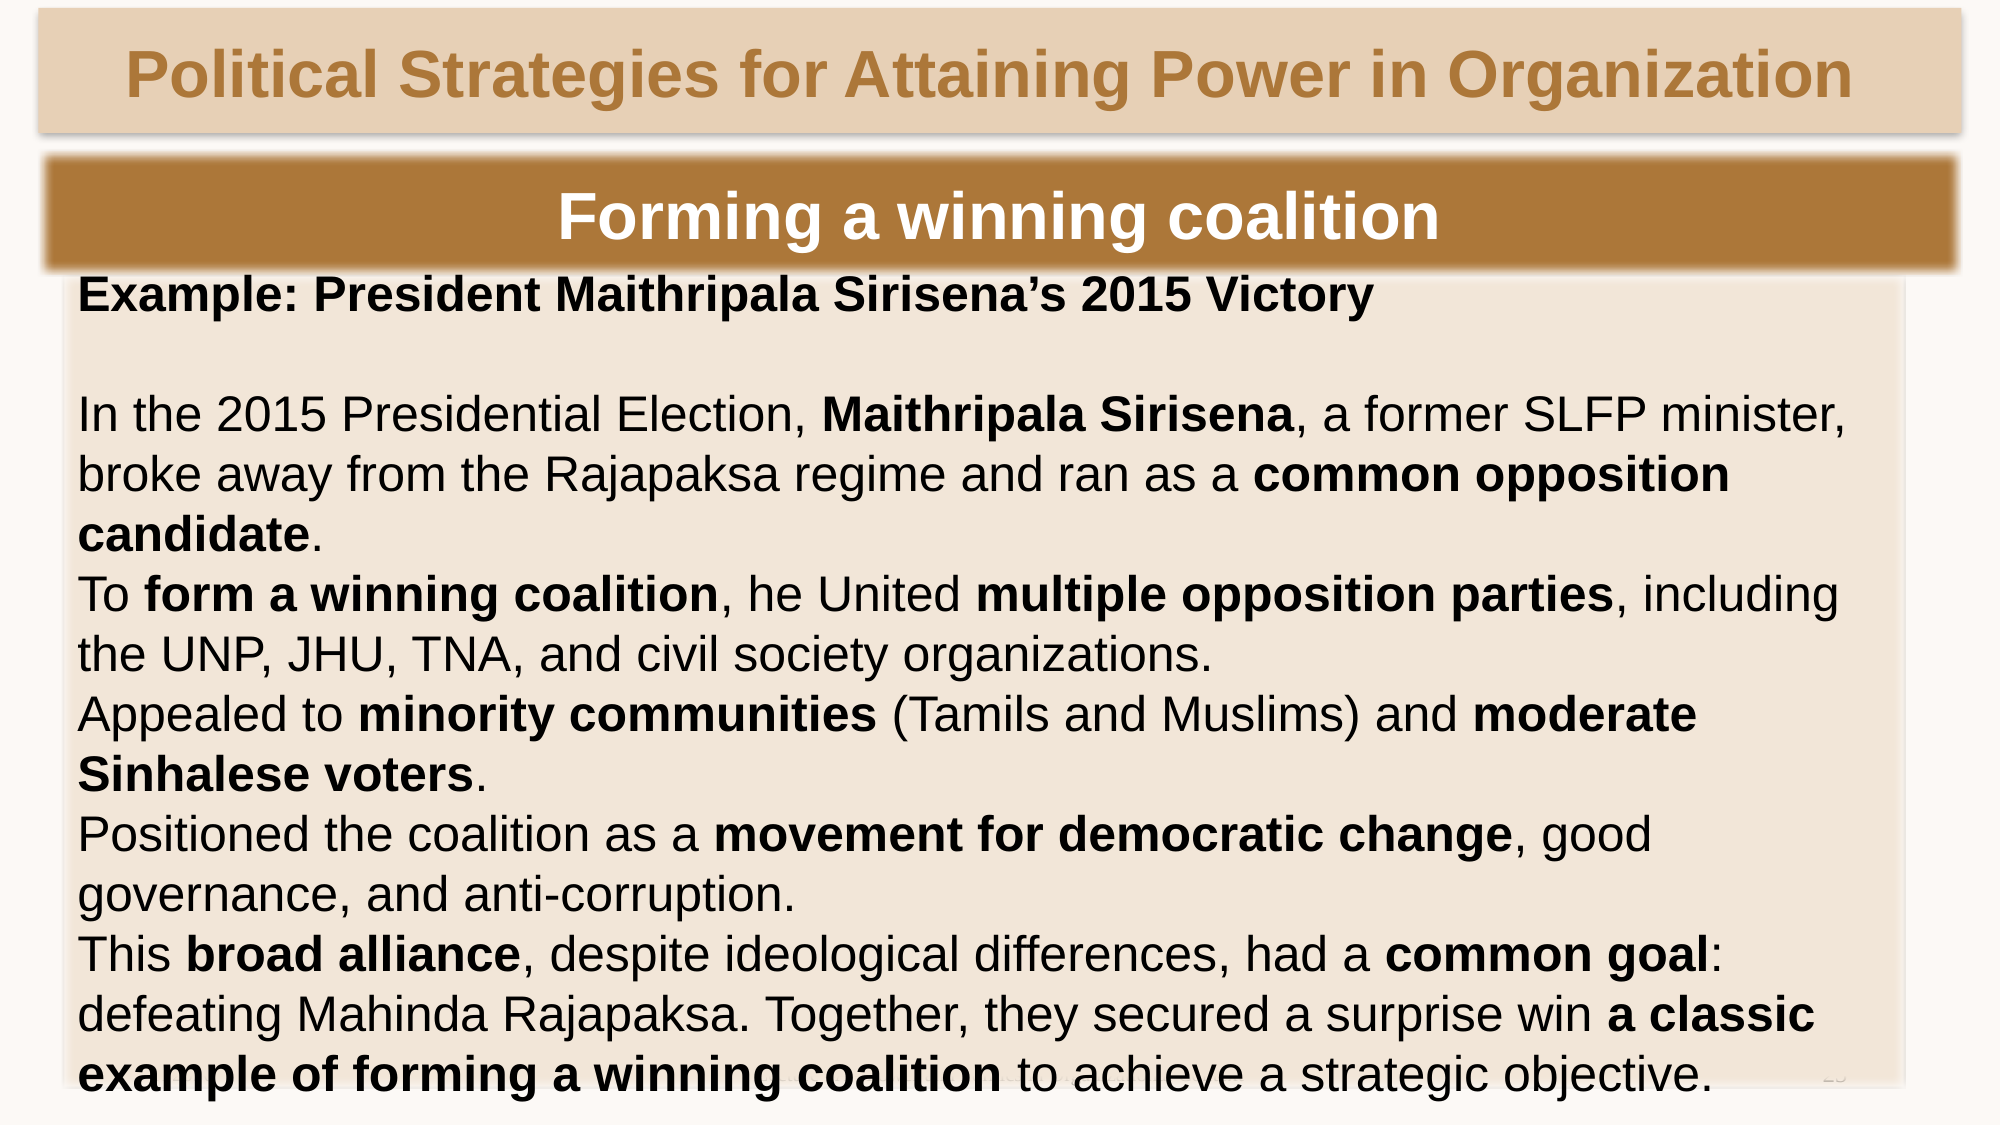

Political Strategies for Attaining Power in Organization
Forming a winning coalition
Example: President Maithripala Sirisena’s 2015 Victory

In the 2015 Presidential Election, Maithripala Sirisena, a former SLFP minister, broke away from the Rajapaksa regime and ran as a common opposition candidate.
To form a winning coalition, he United multiple opposition parties, including the UNP, JHU, TNA, and civil society organizations.
Appealed to minority communities (Tamils and Muslims) and moderate Sinhalese voters.
Positioned the coalition as a movement for democratic change, good governance, and anti-corruption.
This broad alliance, despite ideological differences, had a common goal: defeating Mahinda Rajapaksa. Together, they secured a surprise win a classic example of forming a winning coalition to achieve a strategic objective.

IT2090
Lecture 4A - Power and Politics in Organizational Context
25